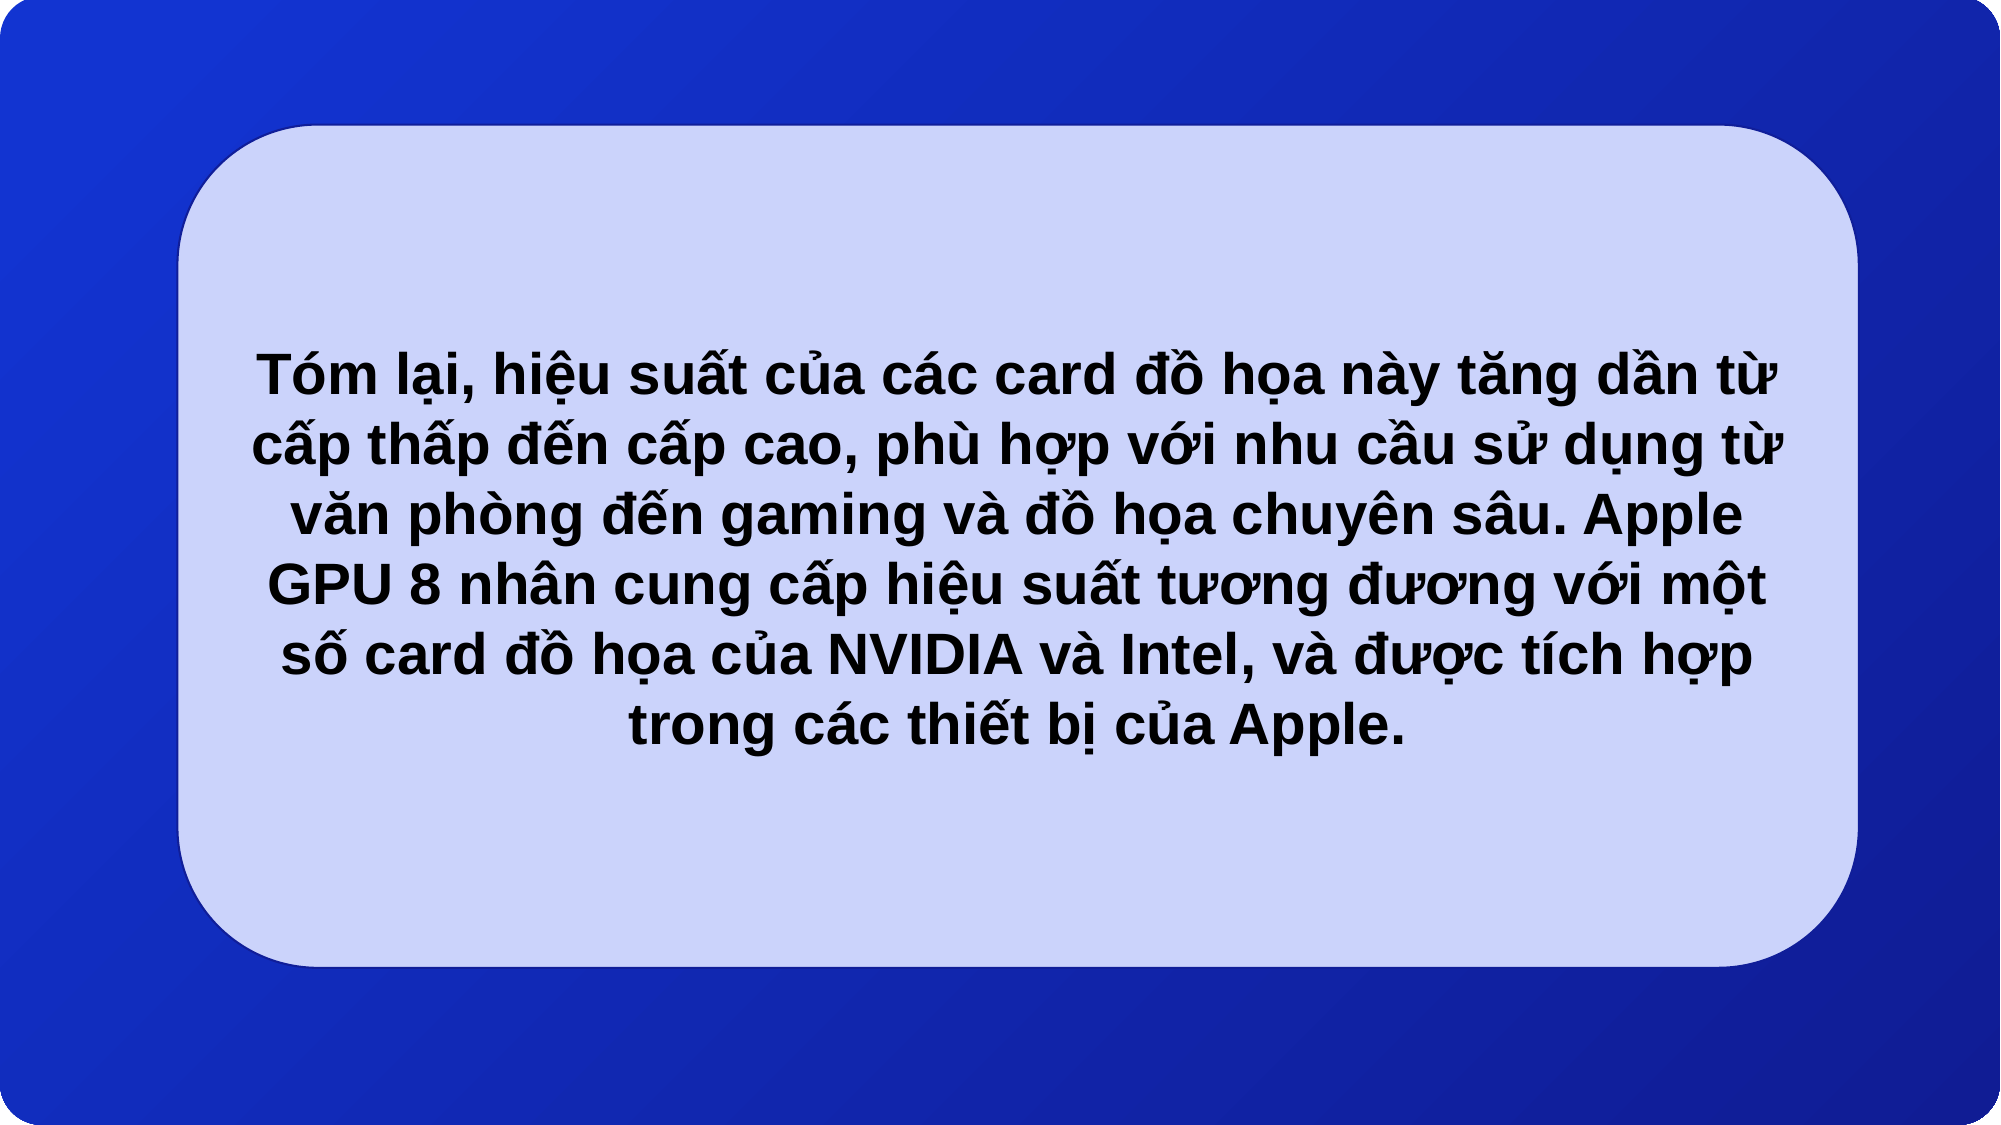

Tóm lại, hiệu suất của các card đồ họa này tăng dần từ cấp thấp đến cấp cao, phù hợp với nhu cầu sử dụng từ văn phòng đến gaming và đồ họa chuyên sâu. Apple GPU 8 nhân cung cấp hiệu suất tương đương với một số card đồ họa của NVIDIA và Intel, và được tích hợp trong các thiết bị của Apple.